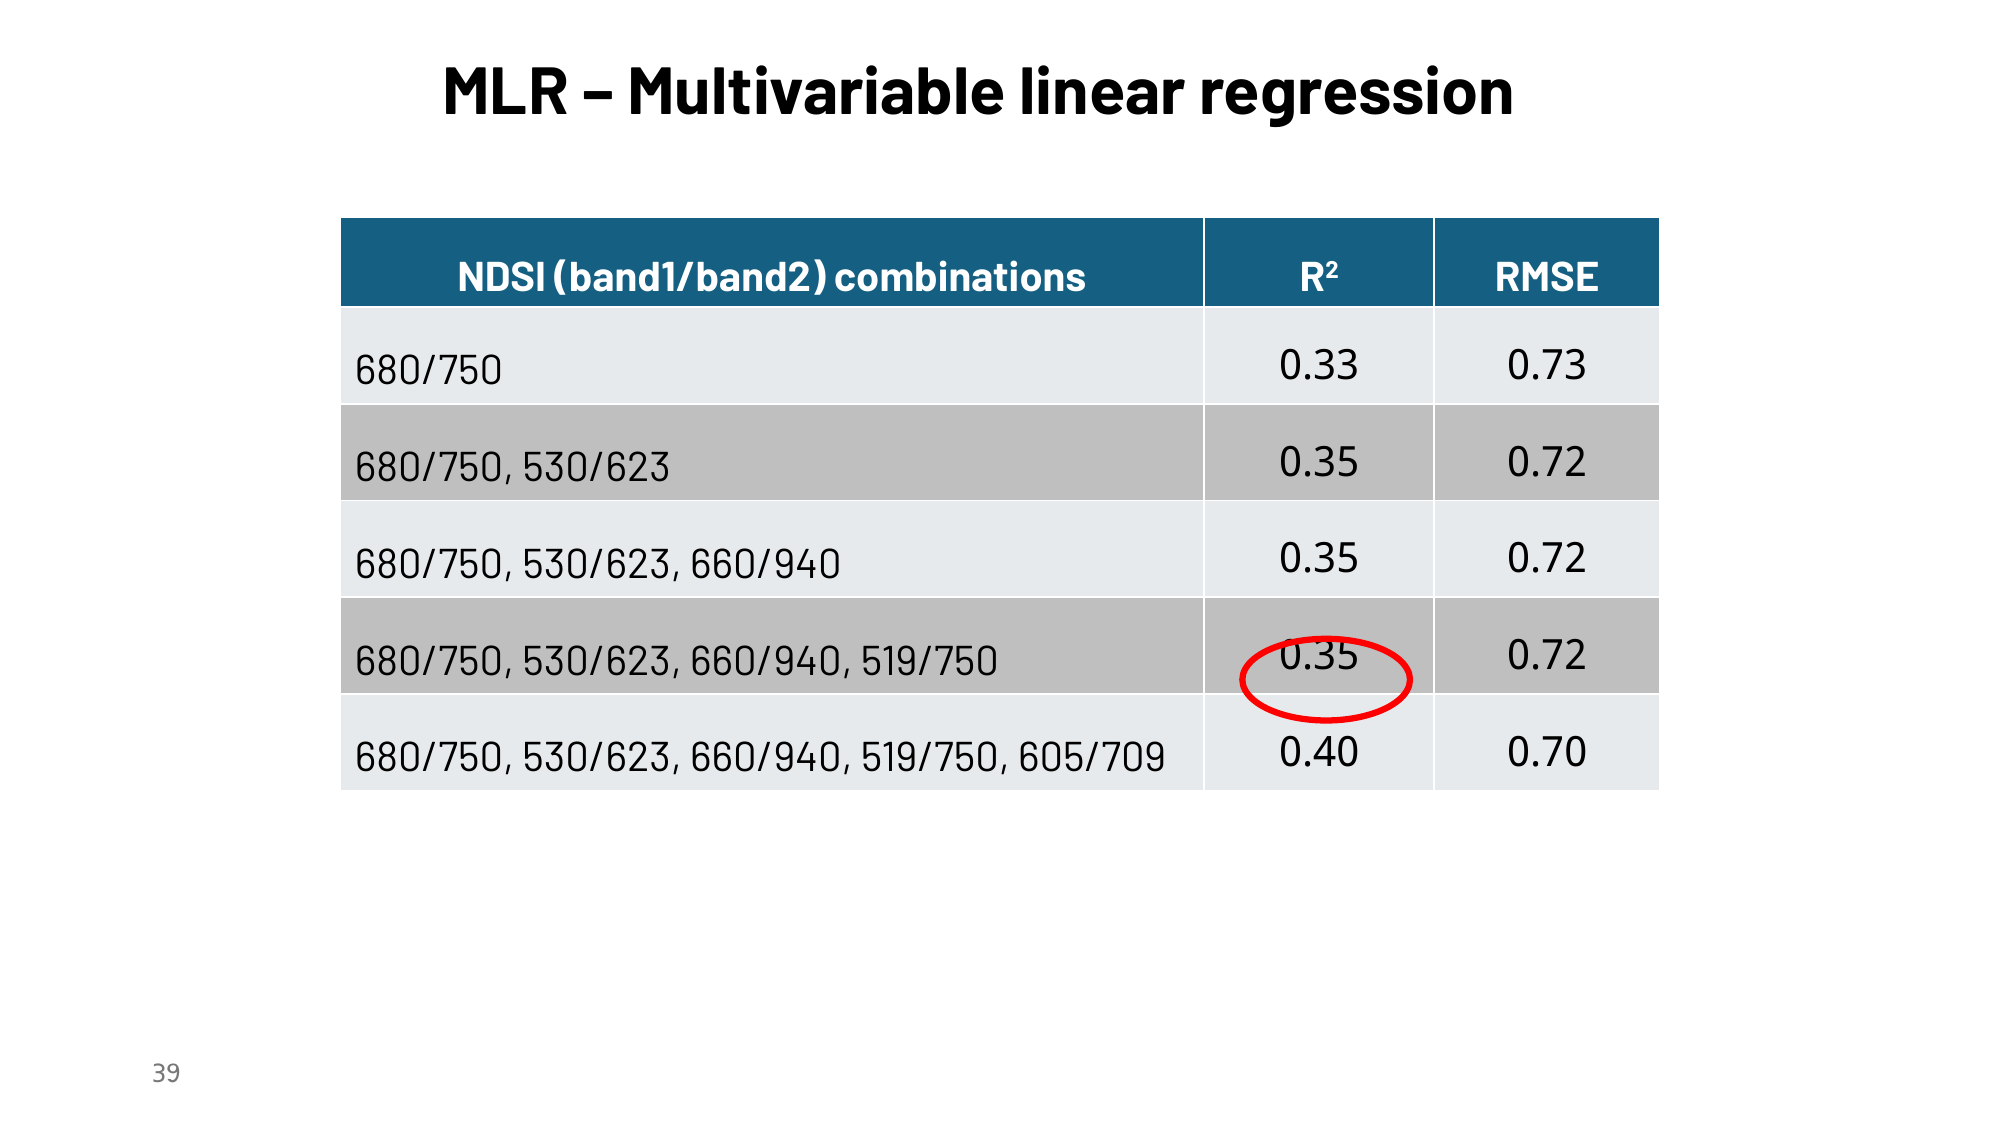

MLR – Multivariable linear regression
| NDSI (band1/band2) combinations | R2 | RMSE |
| --- | --- | --- |
| 680/750 | 0.33 | 0.73 |
| 680/750, 530/623 | 0.35 | 0.72 |
| 680/750, 530/623, 660/940 | 0.35 | 0.72 |
| 680/750, 530/623, 660/940, 519/750 | 0.35 | 0.72 |
| 680/750, 530/623, 660/940, 519/750, 605/709 | 0.40 | 0.70 |

39